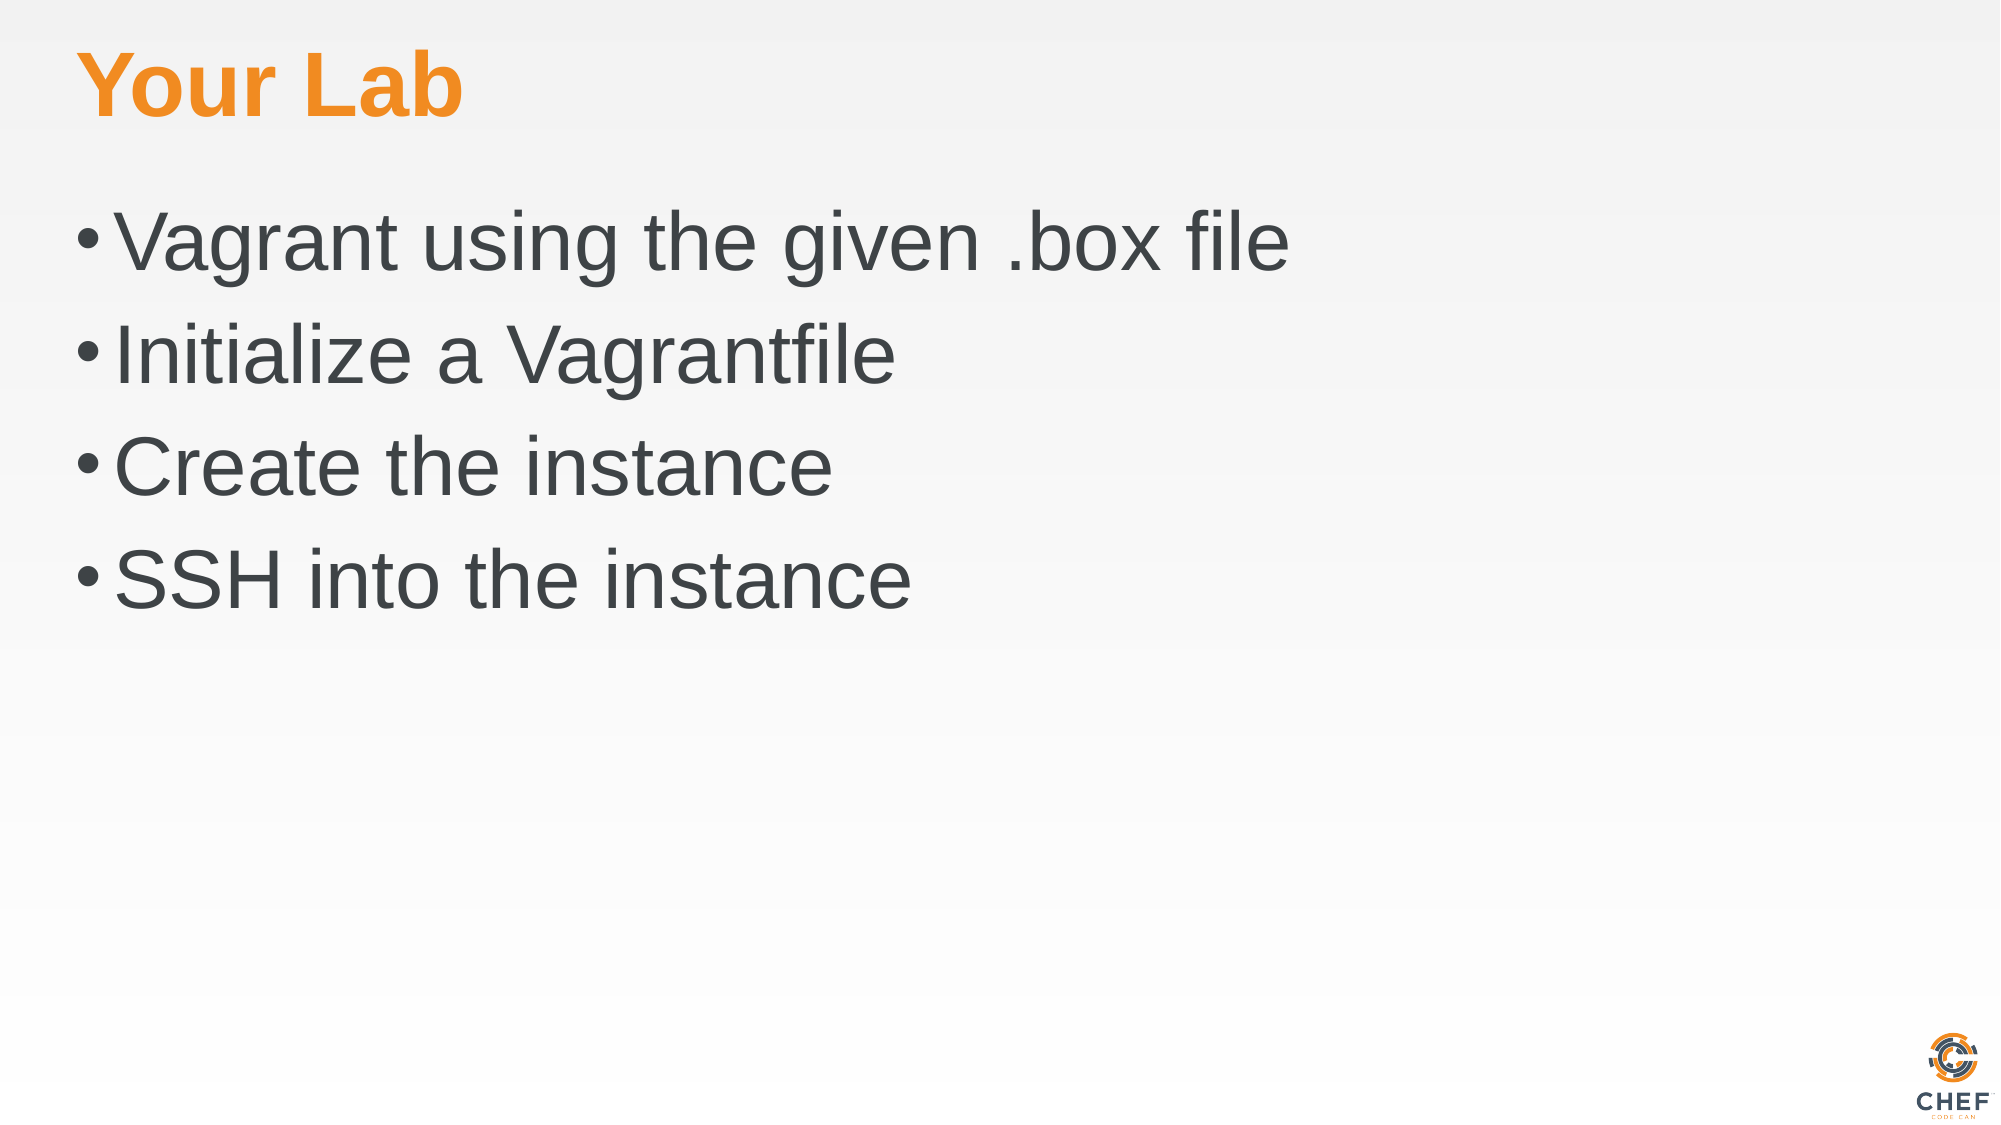

# Your Lab
Vagrant using the given .box file
Initialize a Vagrantfile
Create the instance
SSH into the instance